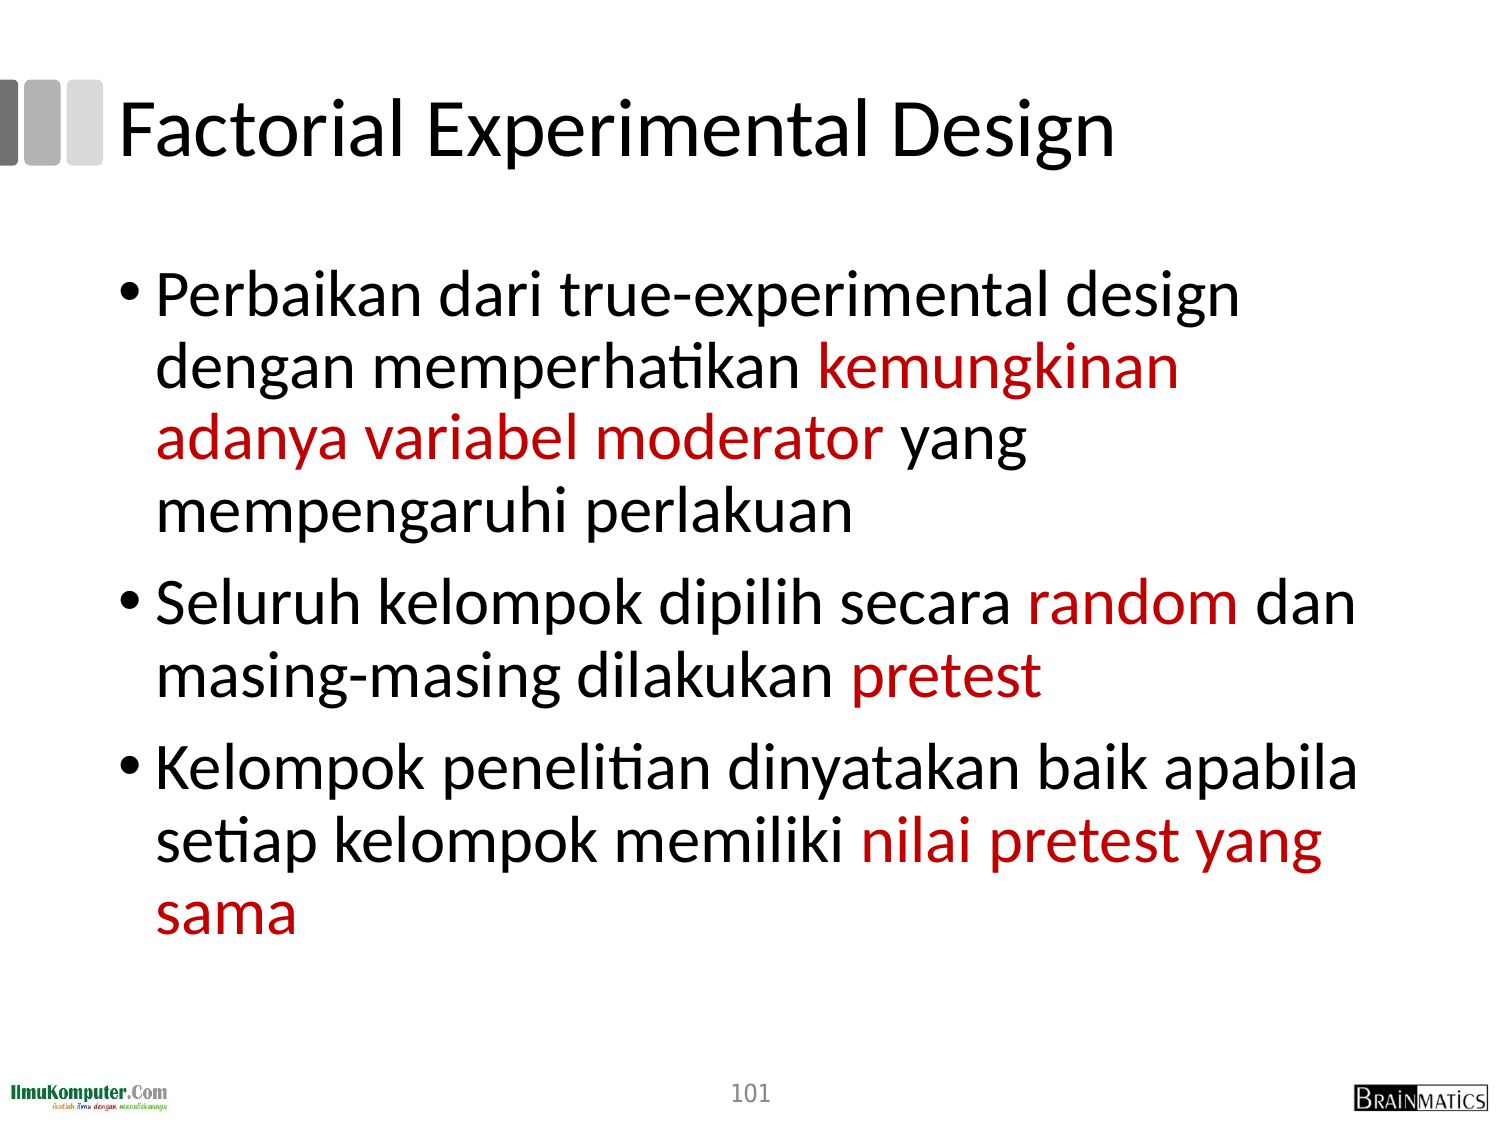

# Factorial Experimental Design
Perbaikan dari true-experimental design dengan memperhatikan kemungkinan adanya variabel moderator yang mempengaruhi perlakuan
Seluruh kelompok dipilih secara random dan masing-masing dilakukan pretest
Kelompok penelitian dinyatakan baik apabila setiap kelompok memiliki nilai pretest yang sama
101